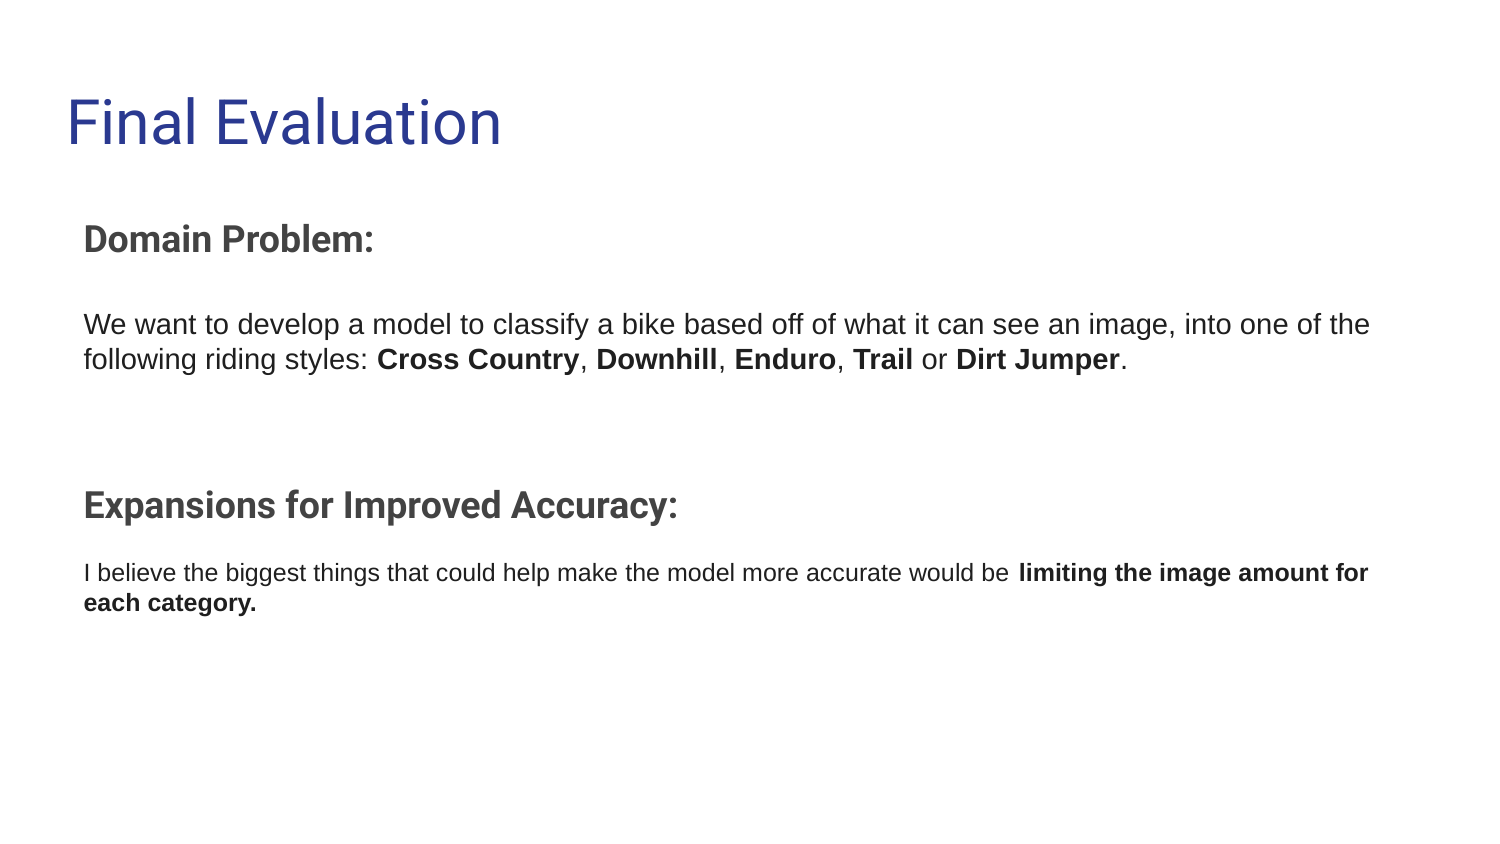

# Final Evaluation
Domain Problem:

We want to develop a model to classify a bike based off of what it can see an image, into one of the following riding styles: Cross Country, Downhill, Enduro, Trail or Dirt Jumper.
Expansions for Improved Accuracy:

I believe the biggest things that could help make the model more accurate would be limiting the image amount for each category.